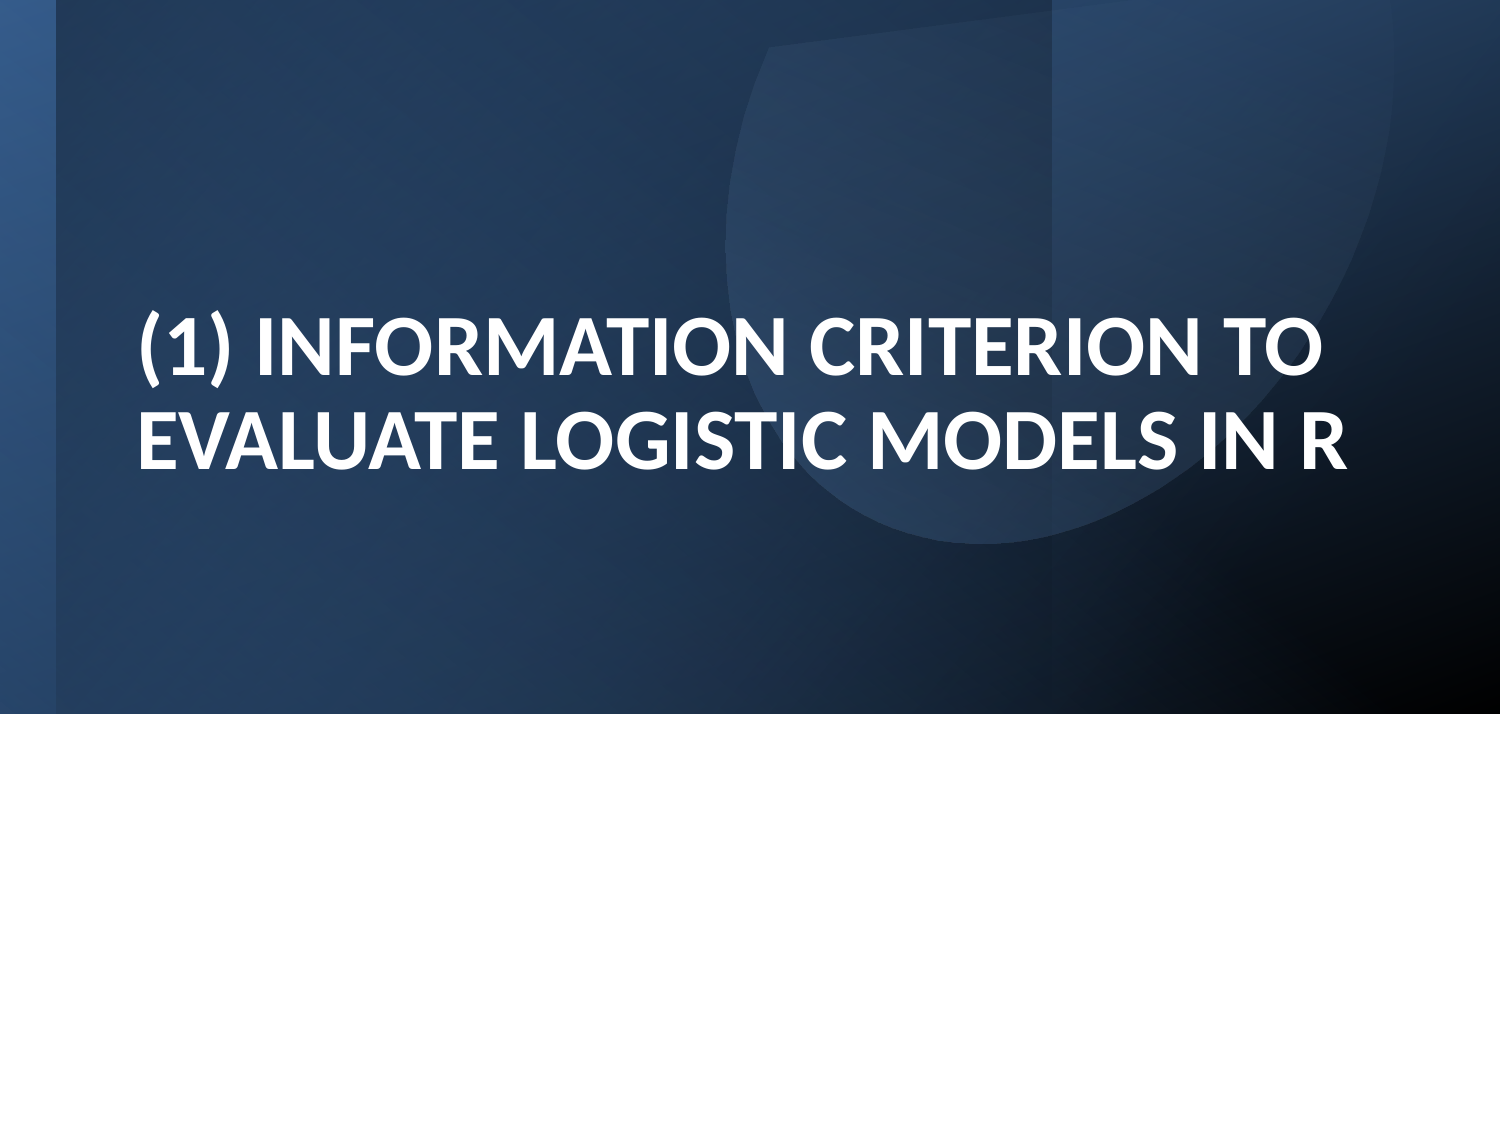

# (1) Information Criterion to evaluate logistic models in r